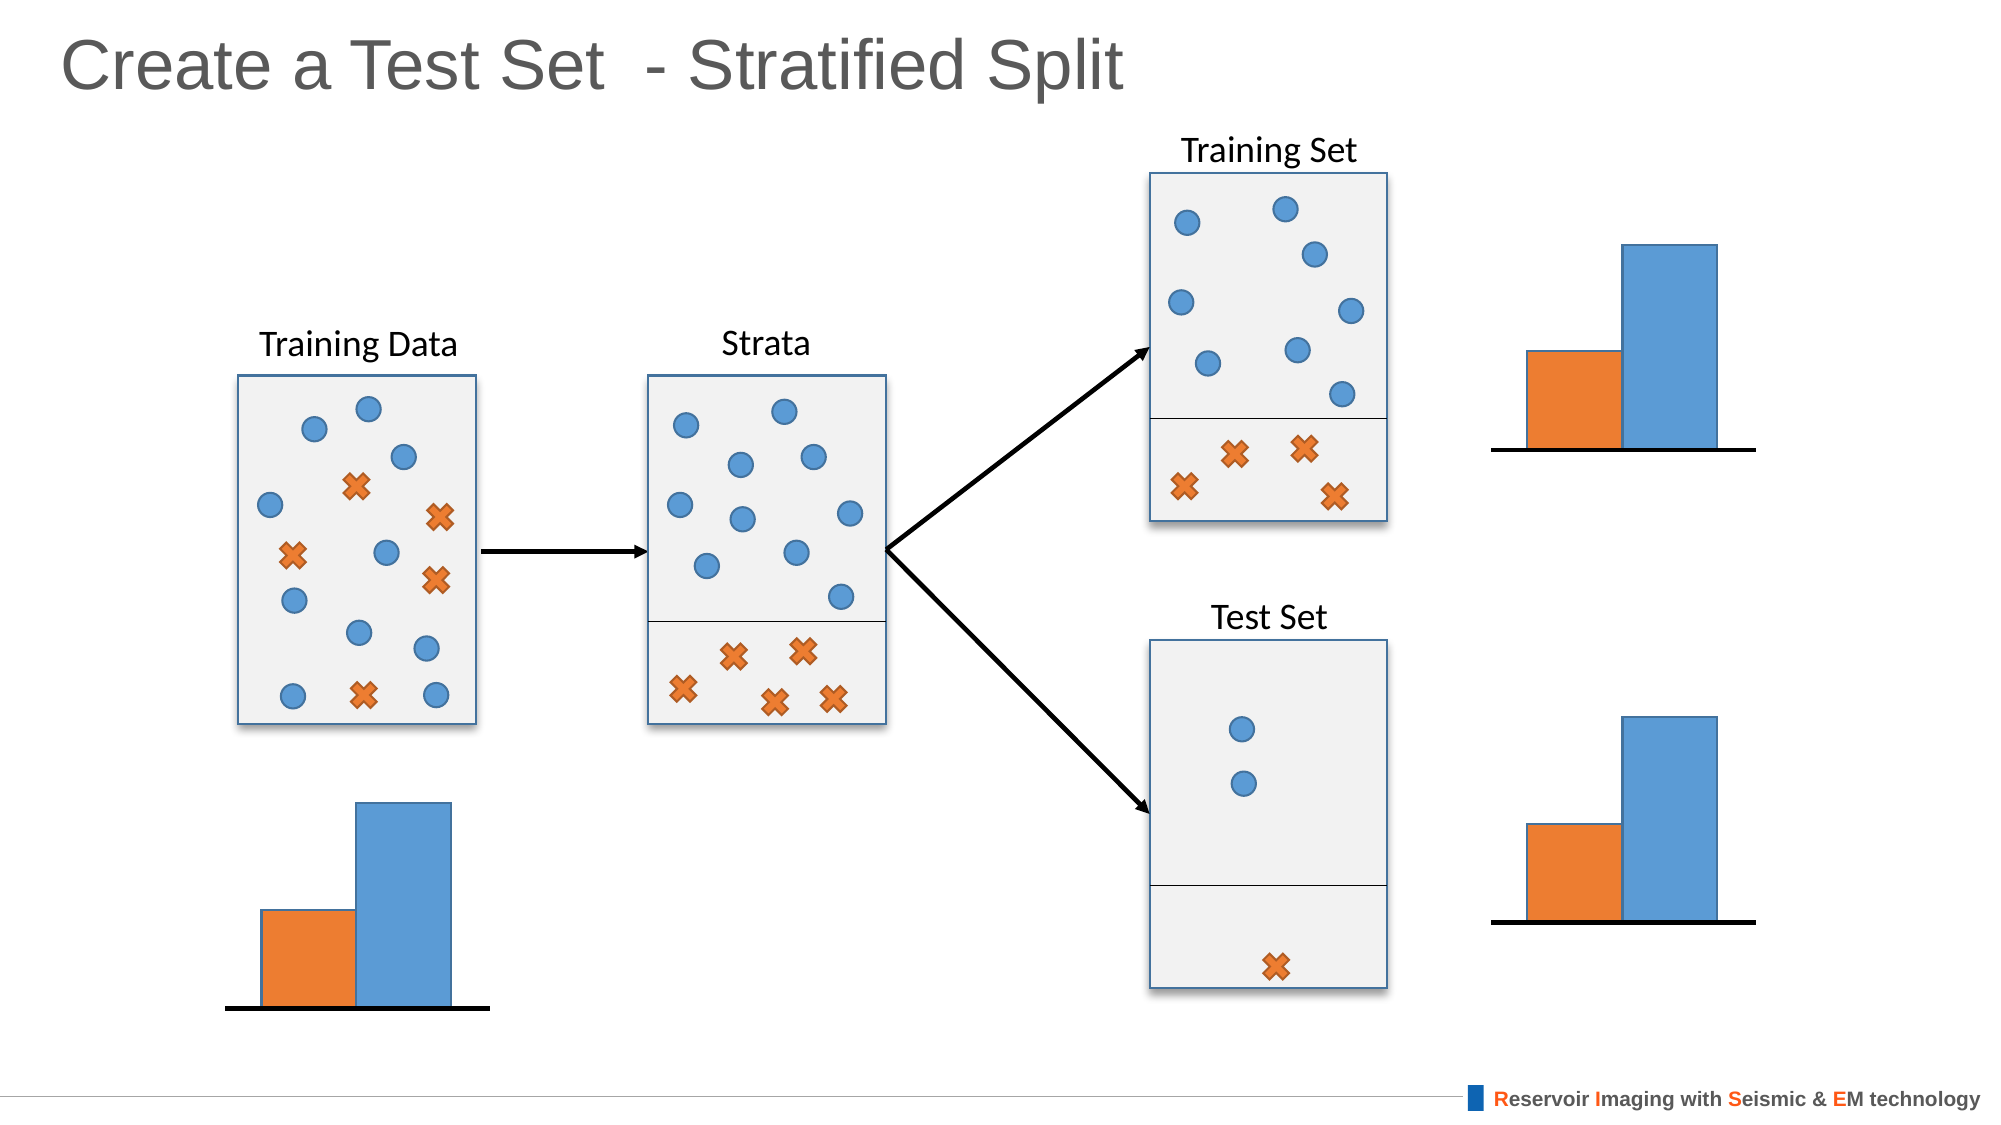

# Create a Test Set  - Stratified Split
Training Set

Strata
Training Data

Test Set